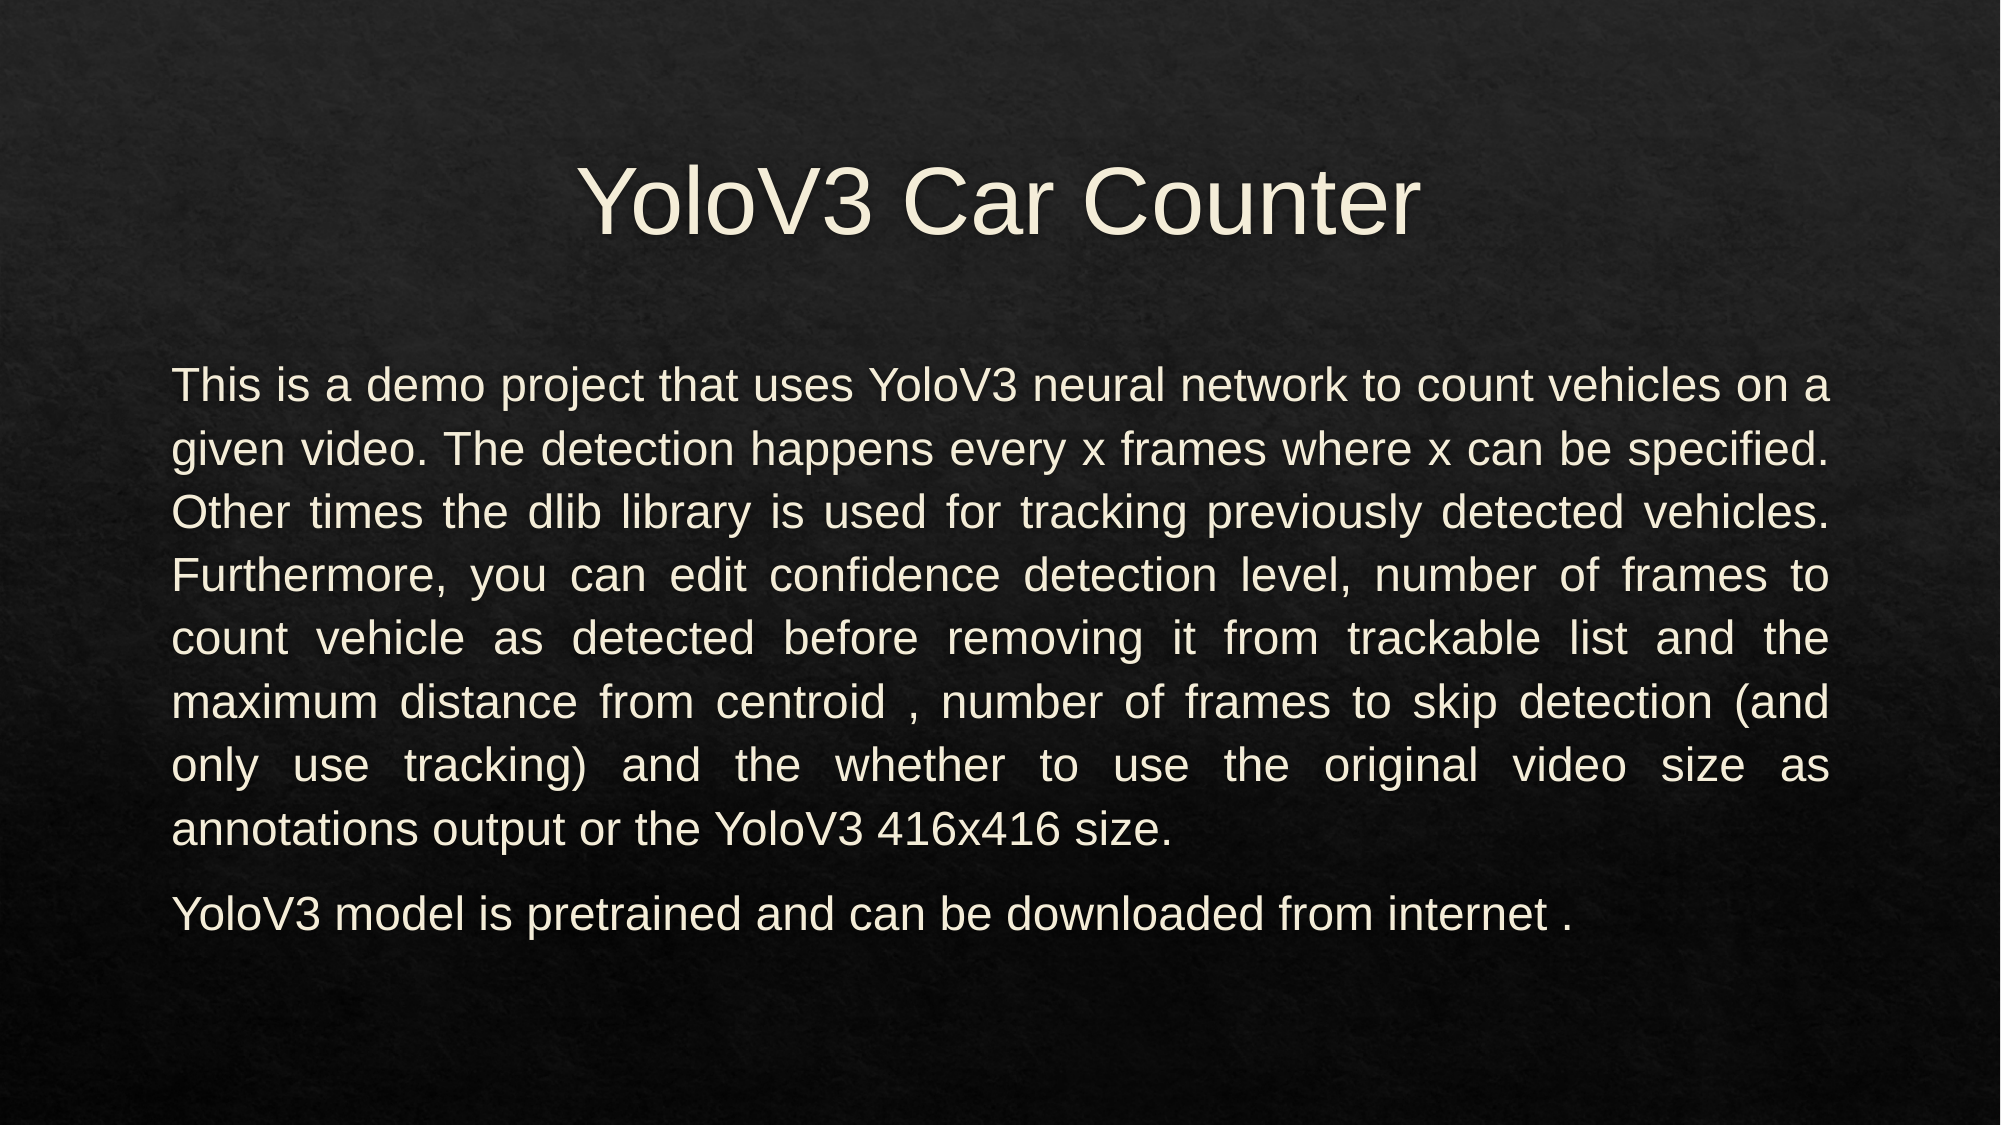

# YoloV3 Car Counter
This is a demo project that uses YoloV3 neural network to count vehicles on a given video. The detection happens every x frames where x can be specified. Other times the dlib library is used for tracking previously detected vehicles. Furthermore, you can edit confidence detection level, number of frames to count vehicle as detected before removing it from trackable list and the maximum distance from centroid , number of frames to skip detection (and only use tracking) and the whether to use the original video size as annotations output or the YoloV3 416x416 size.
YoloV3 model is pretrained and can be downloaded from internet .